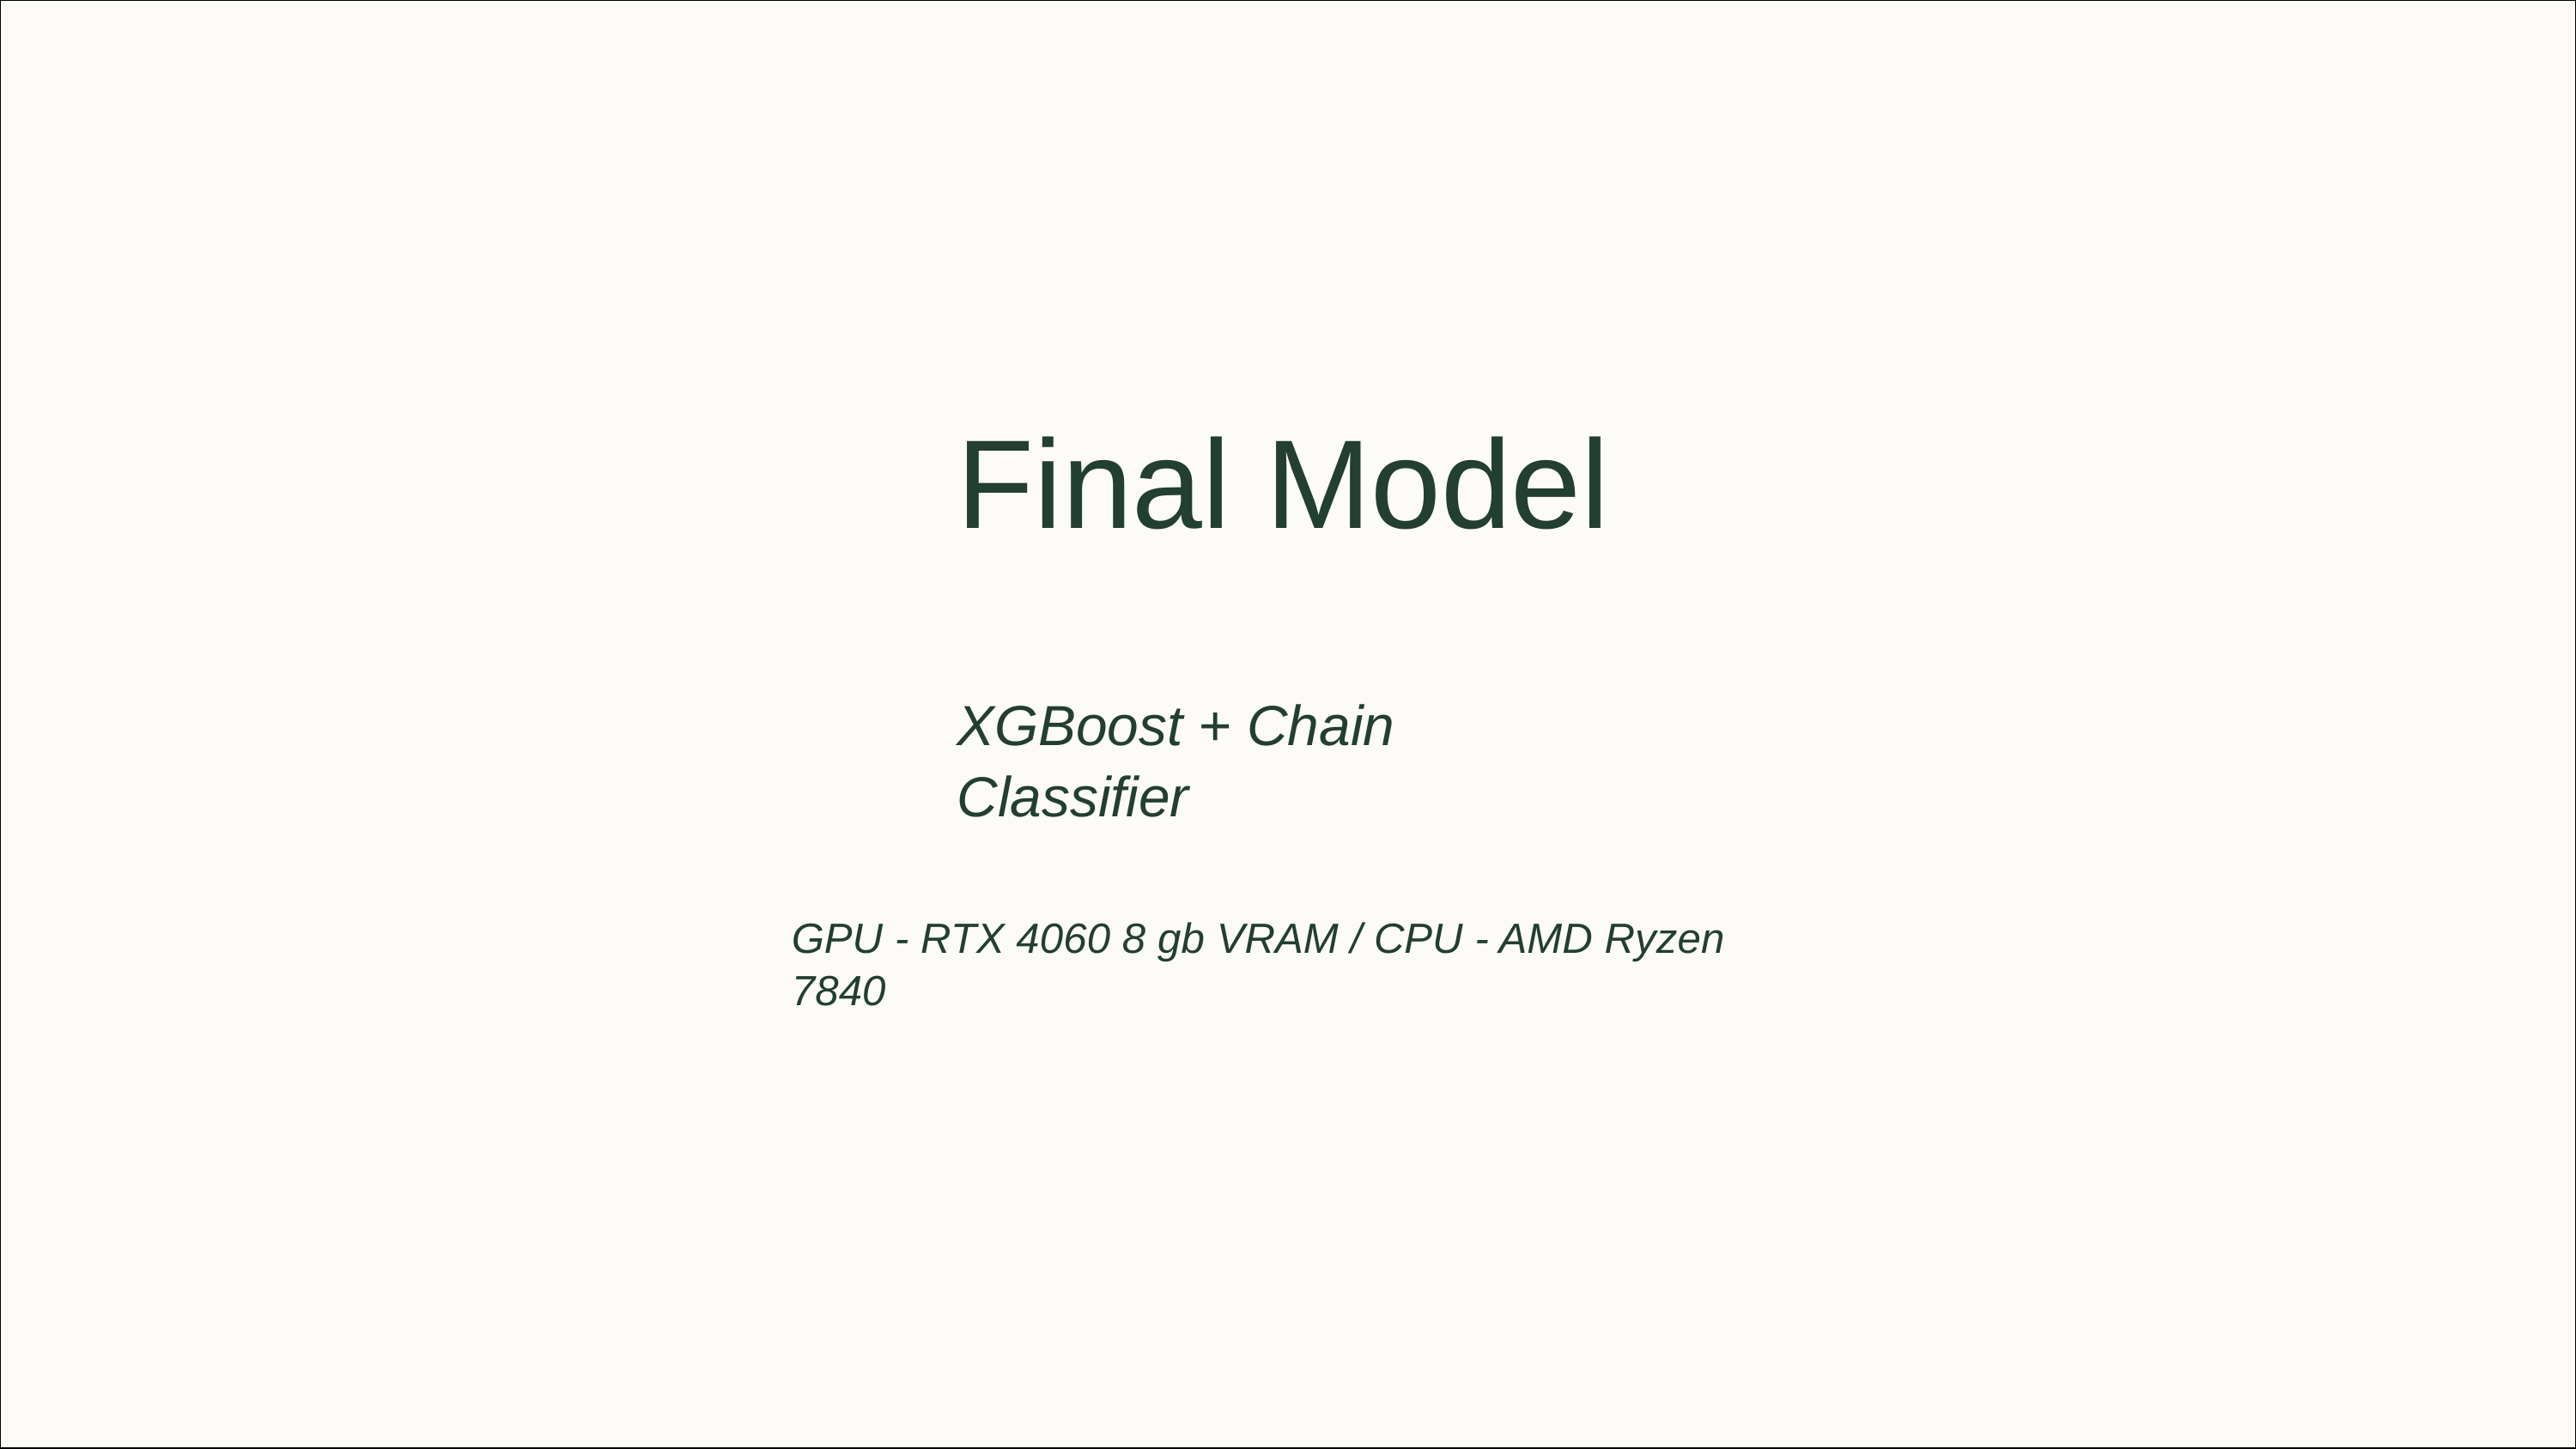

Final Model
XGBoost + Chain Classifier
GPU - RTX 4060 8 gb VRAM / CPU - AMD Ryzen 7840